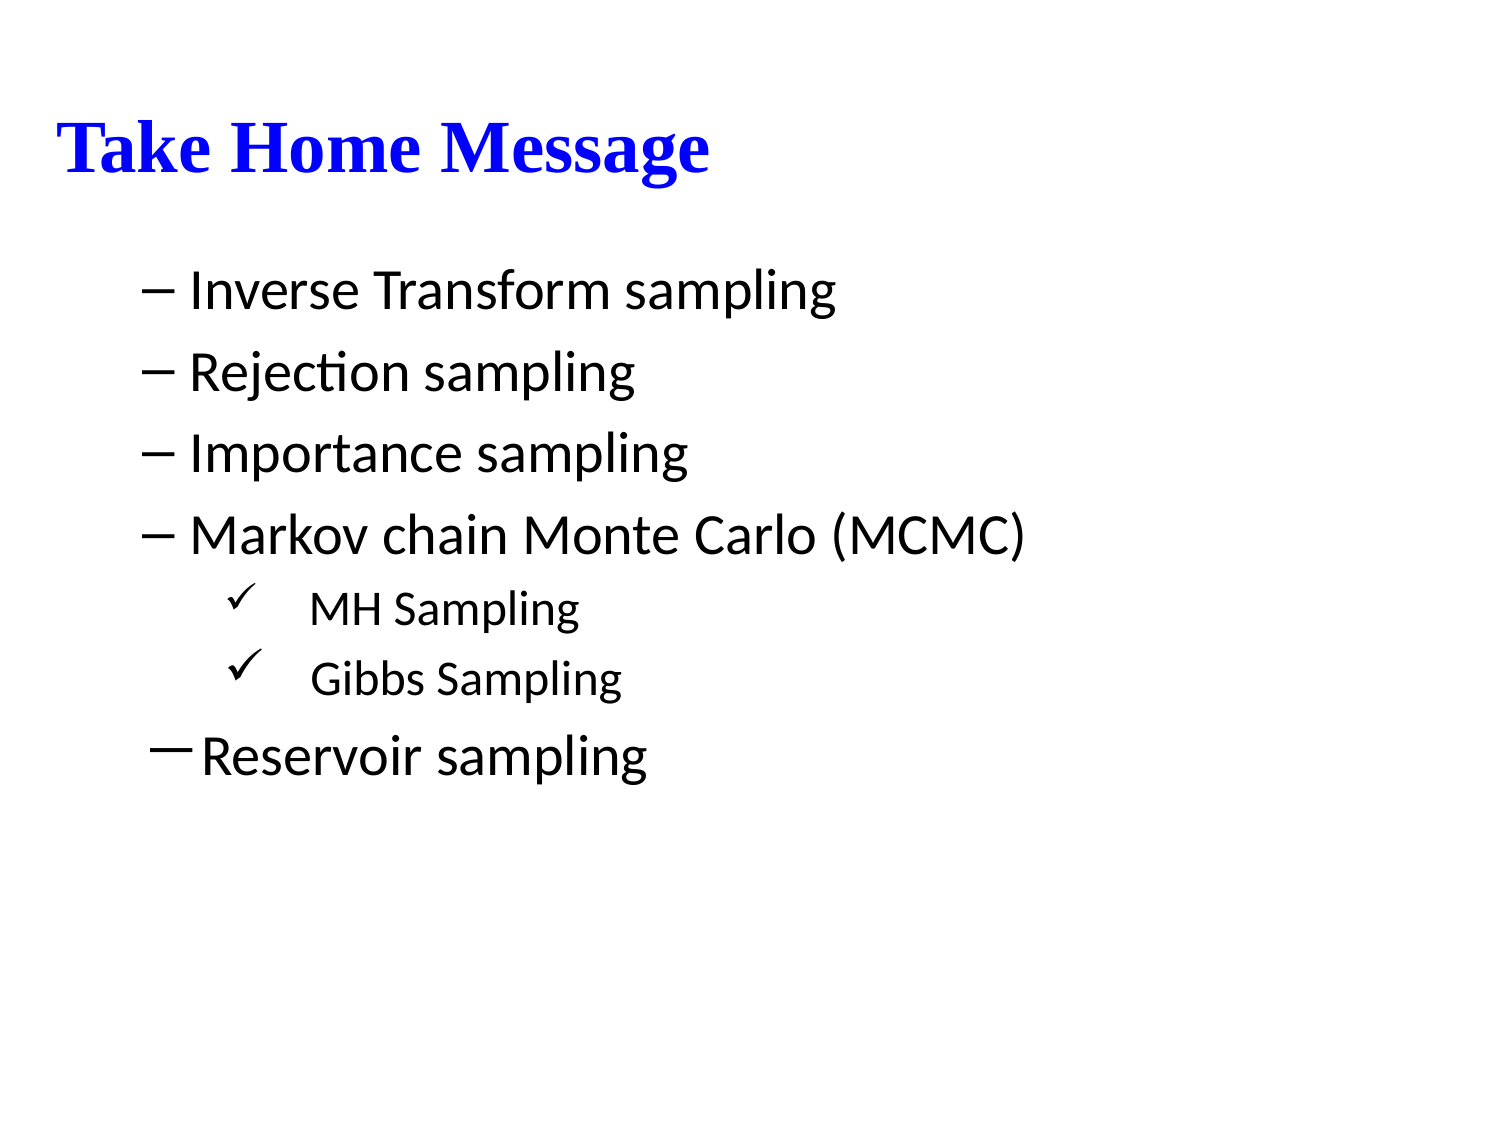

# Take Home Message
Inverse Transform sampling
Rejection sampling
Importance sampling
Markov chain Monte Carlo (MCMC)
 MH Sampling
 Gibbs Sampling
Reservoir sampling